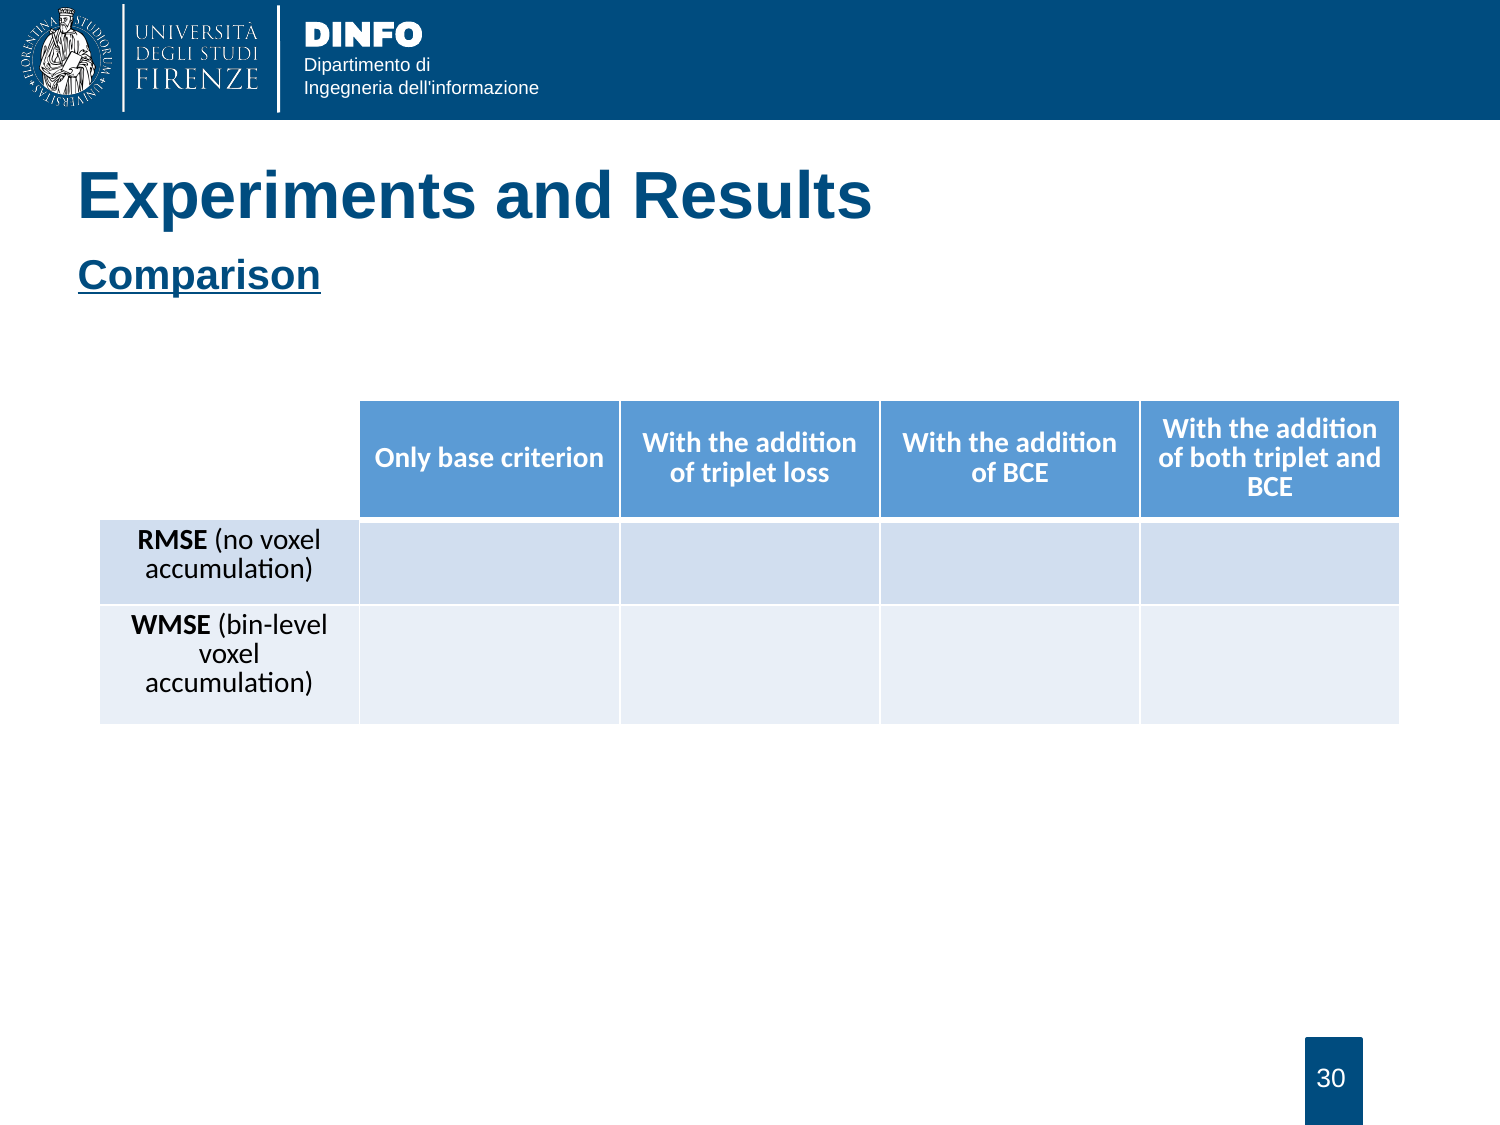

Experiments and Results

Comparison
|  | Only base criterion | With the addition of triplet loss | With the addition of BCE | With the addition of both triplet and BCE |
| --- | --- | --- | --- | --- |
| RMSE (no voxel accumulation) |  |  |  |  |
| WMSE (bin-level voxel accumulation) |  |  |  |  |
30